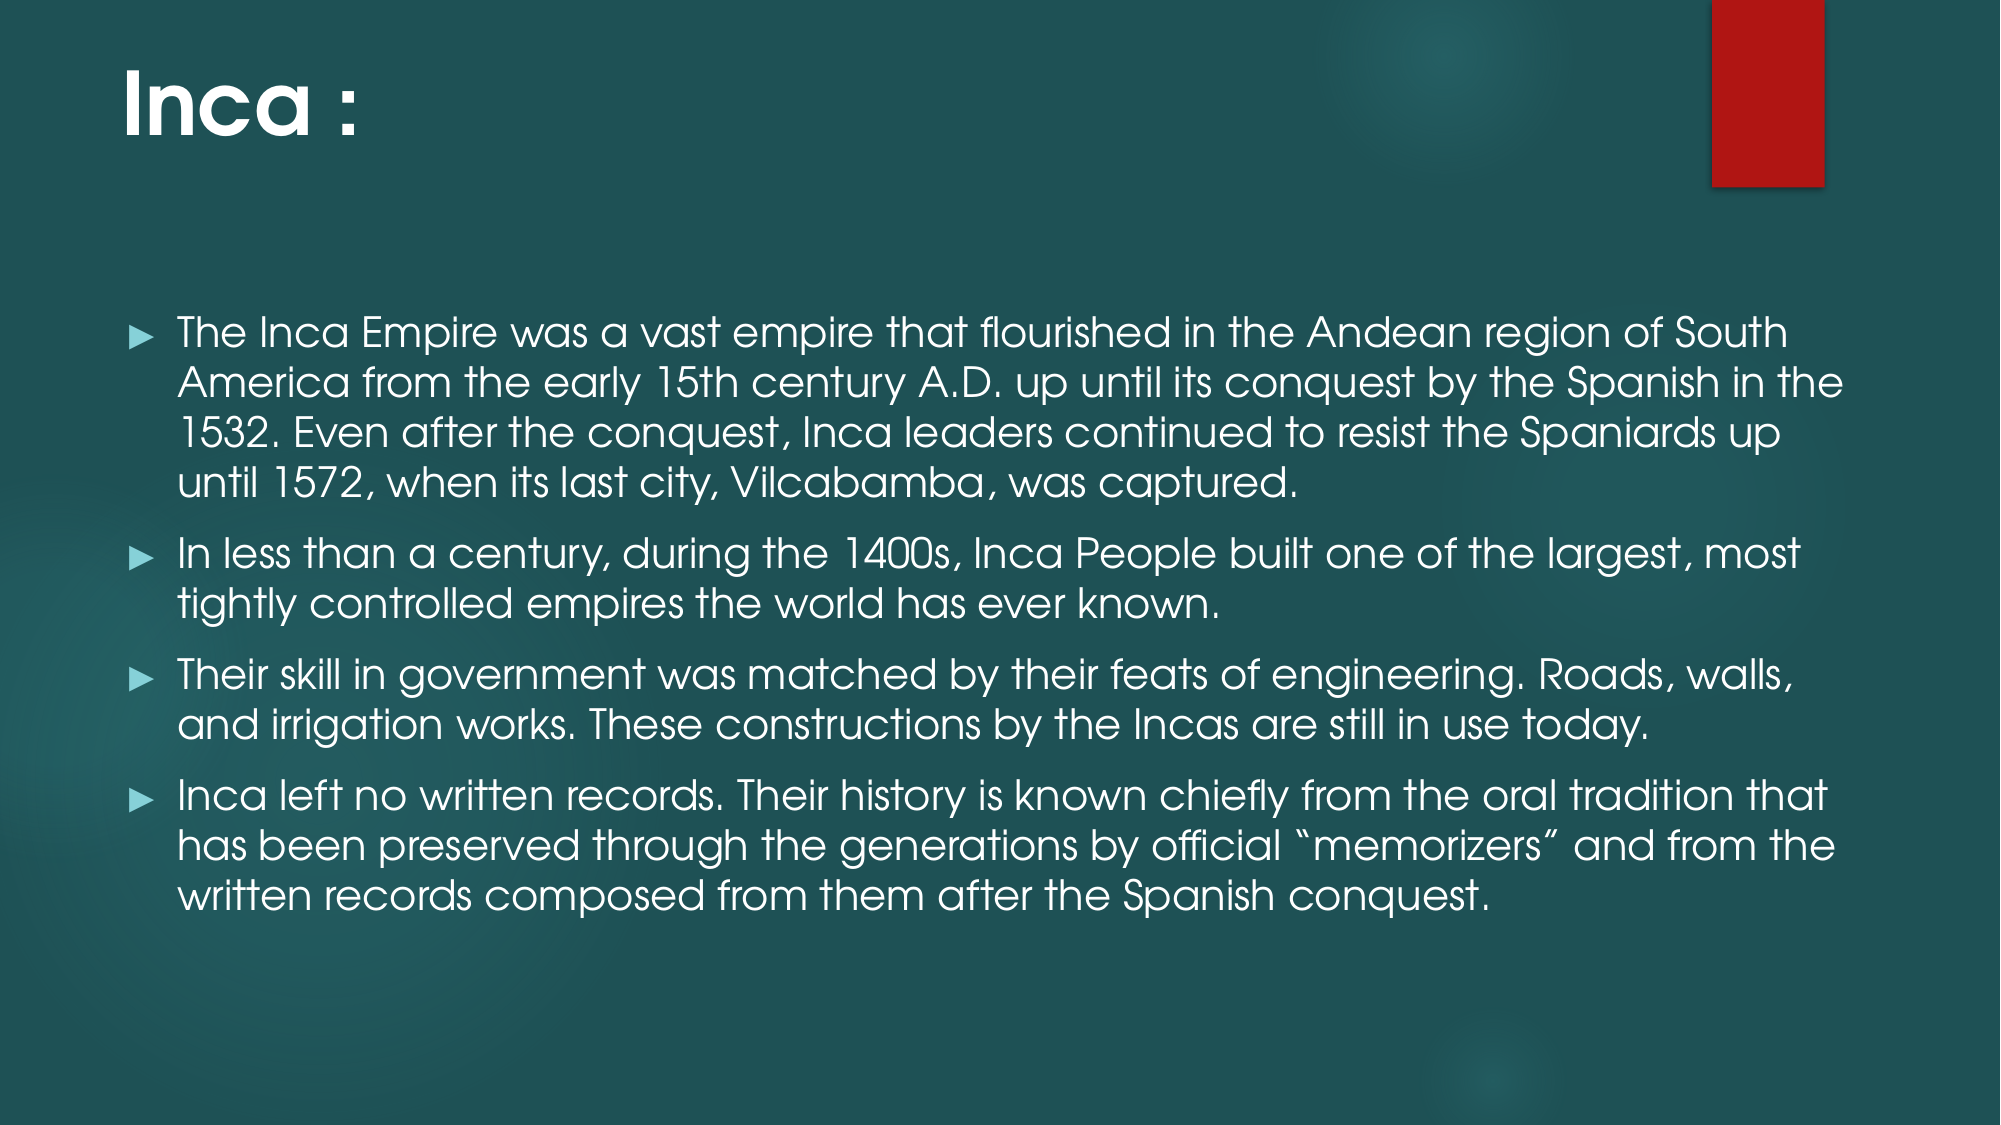

# Inca :
The Inca Empire was a vast empire that flourished in the Andean region of South America from the early 15th century A.D. up until its conquest by the Spanish in the 1532. Even after the conquest, Inca leaders continued to resist the Spaniards up until 1572, when its last city, Vilcabamba, was captured.
In less than a century, during the 1400s, Inca People built one of the largest, most tightly controlled empires the world has ever known.
Their skill in government was matched by their feats of engineering. Roads, walls, and irrigation works. These constructions by the Incas are still in use today.
Inca left no written records. Their history is known chiefly from the oral tradition that has been preserved through the generations by official “memorizers” and from the written records composed from them after the Spanish conquest.